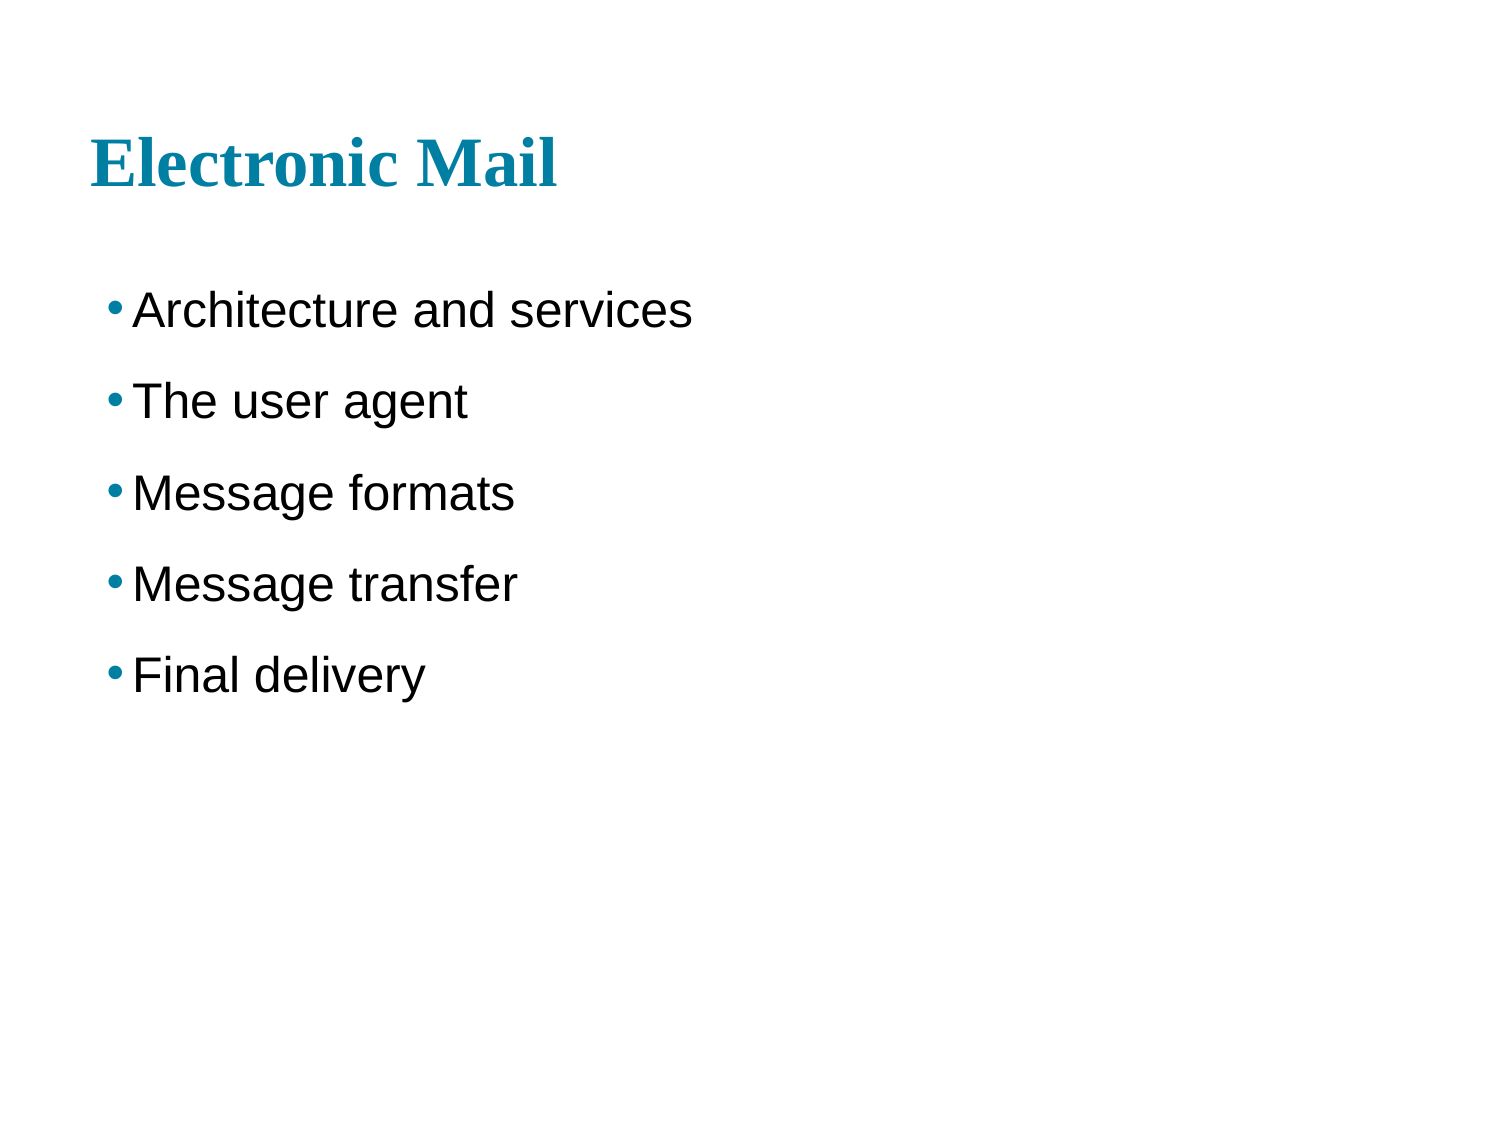

# Electronic Mail
Architecture and services
The user agent
Message formats
Message transfer
Final delivery